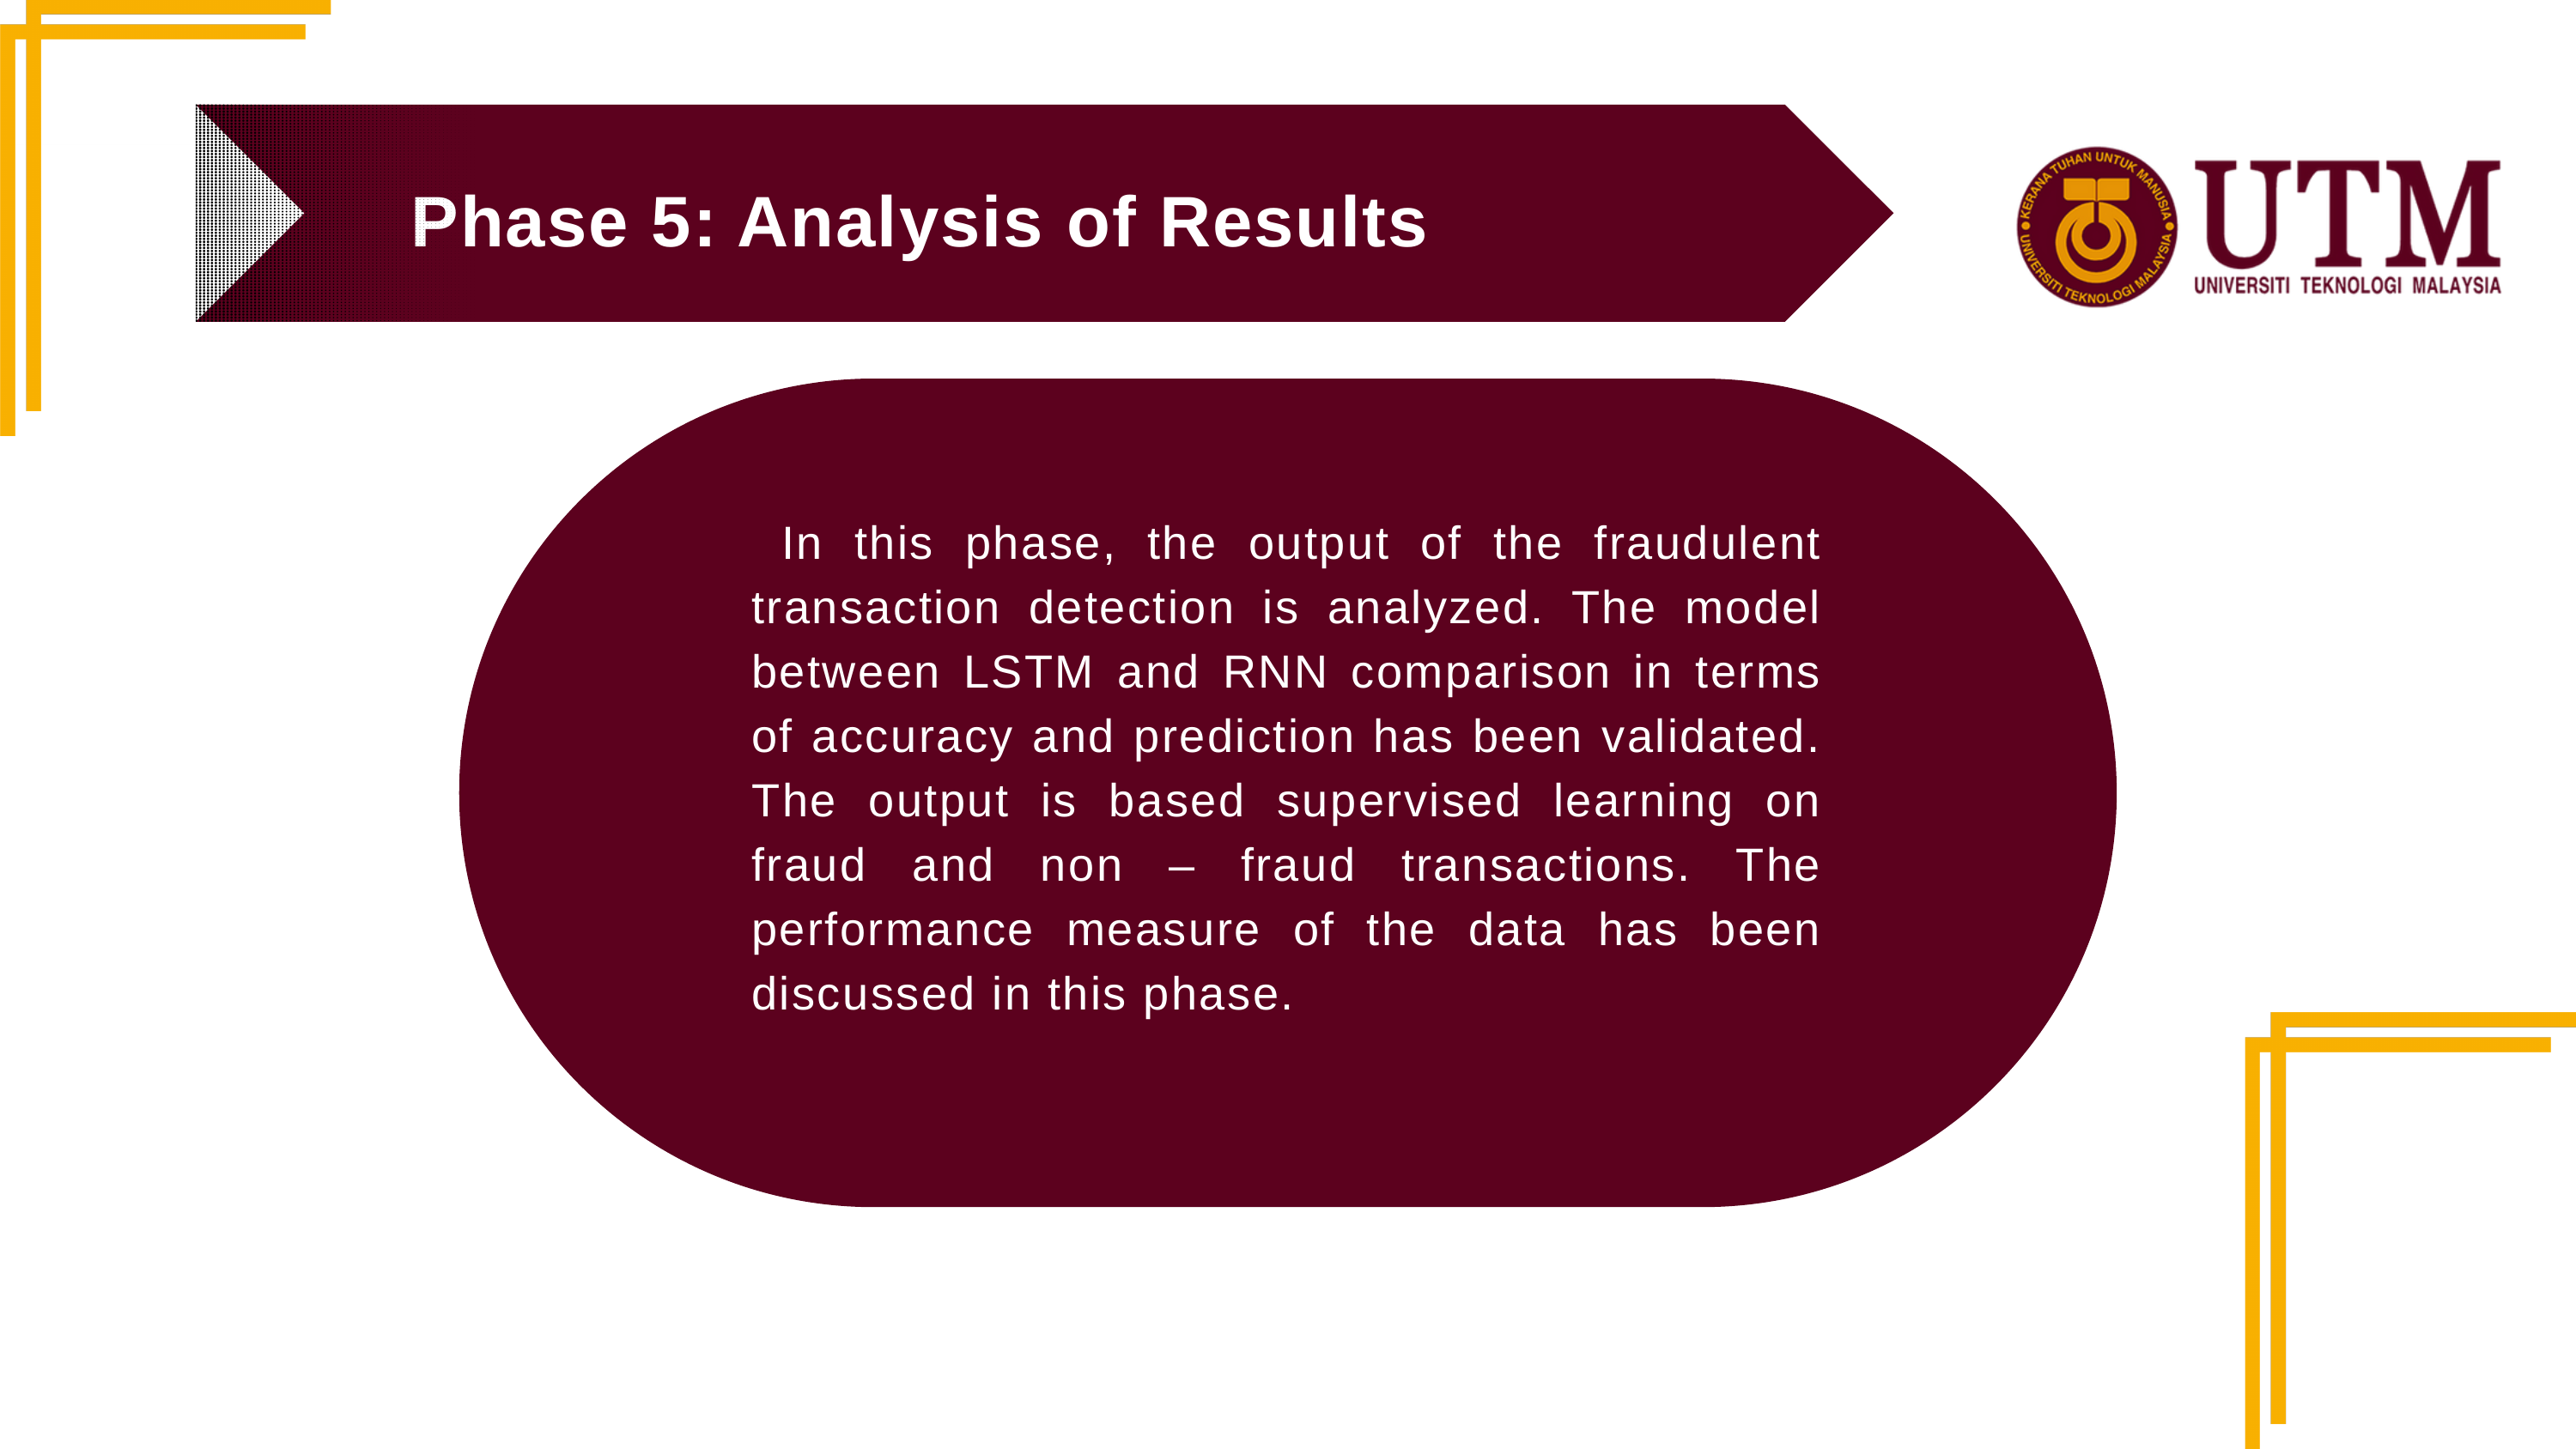

Phase 5: Analysis of Results
This research framework includes the following steps:

 In this phase, the output of the fraudulent transaction detection is analyzed. The model between LSTM and RNN comparison in terms of accuracy and prediction has been validated. The output is based supervised learning on fraud and non – fraud transactions. The performance measure of the data has been discussed in this phase.